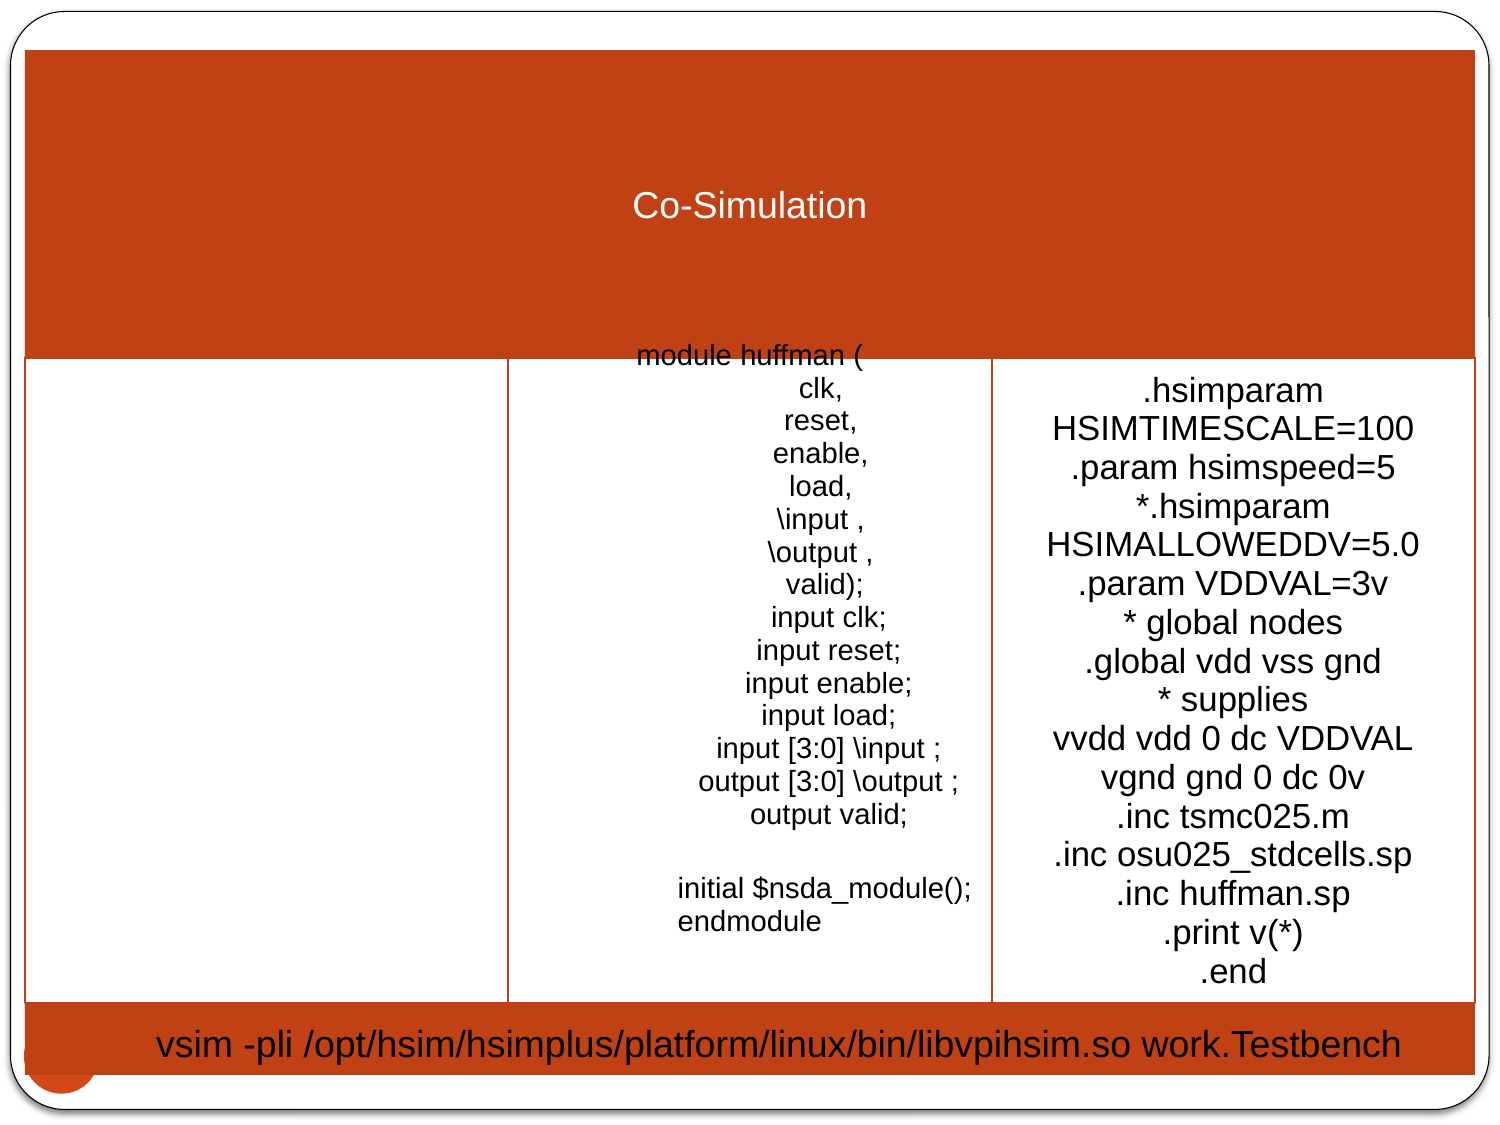

#
Co-Simulation
module huffman (
	clk,
	reset,
	enable,
	load,
	\input ,
	\output ,
	valid);
	 input clk;
	 input reset;
	 input enable;
	 input load;
	 input [3:0] \input ;
	 output [3:0] \output ;
	 output valid;
	initial $nsda_module();
endmodule
.hsimparam HSIMTIMESCALE=100
.param hsimspeed=5
*.hsimparam HSIMALLOWEDDV=5.0
.param VDDVAL=3v
* global nodes
.global vdd vss gnd
* supplies
vvdd vdd 0 dc VDDVAL
vgnd gnd 0 dc 0v
.inc tsmc025.m
.inc osu025_stdcells.sp
.inc huffman.sp
.print v(*)
.end

vsim -pli /opt/hsim/hsimplus/platform/linux/bin/libvpihsim.so work.Testbench
111